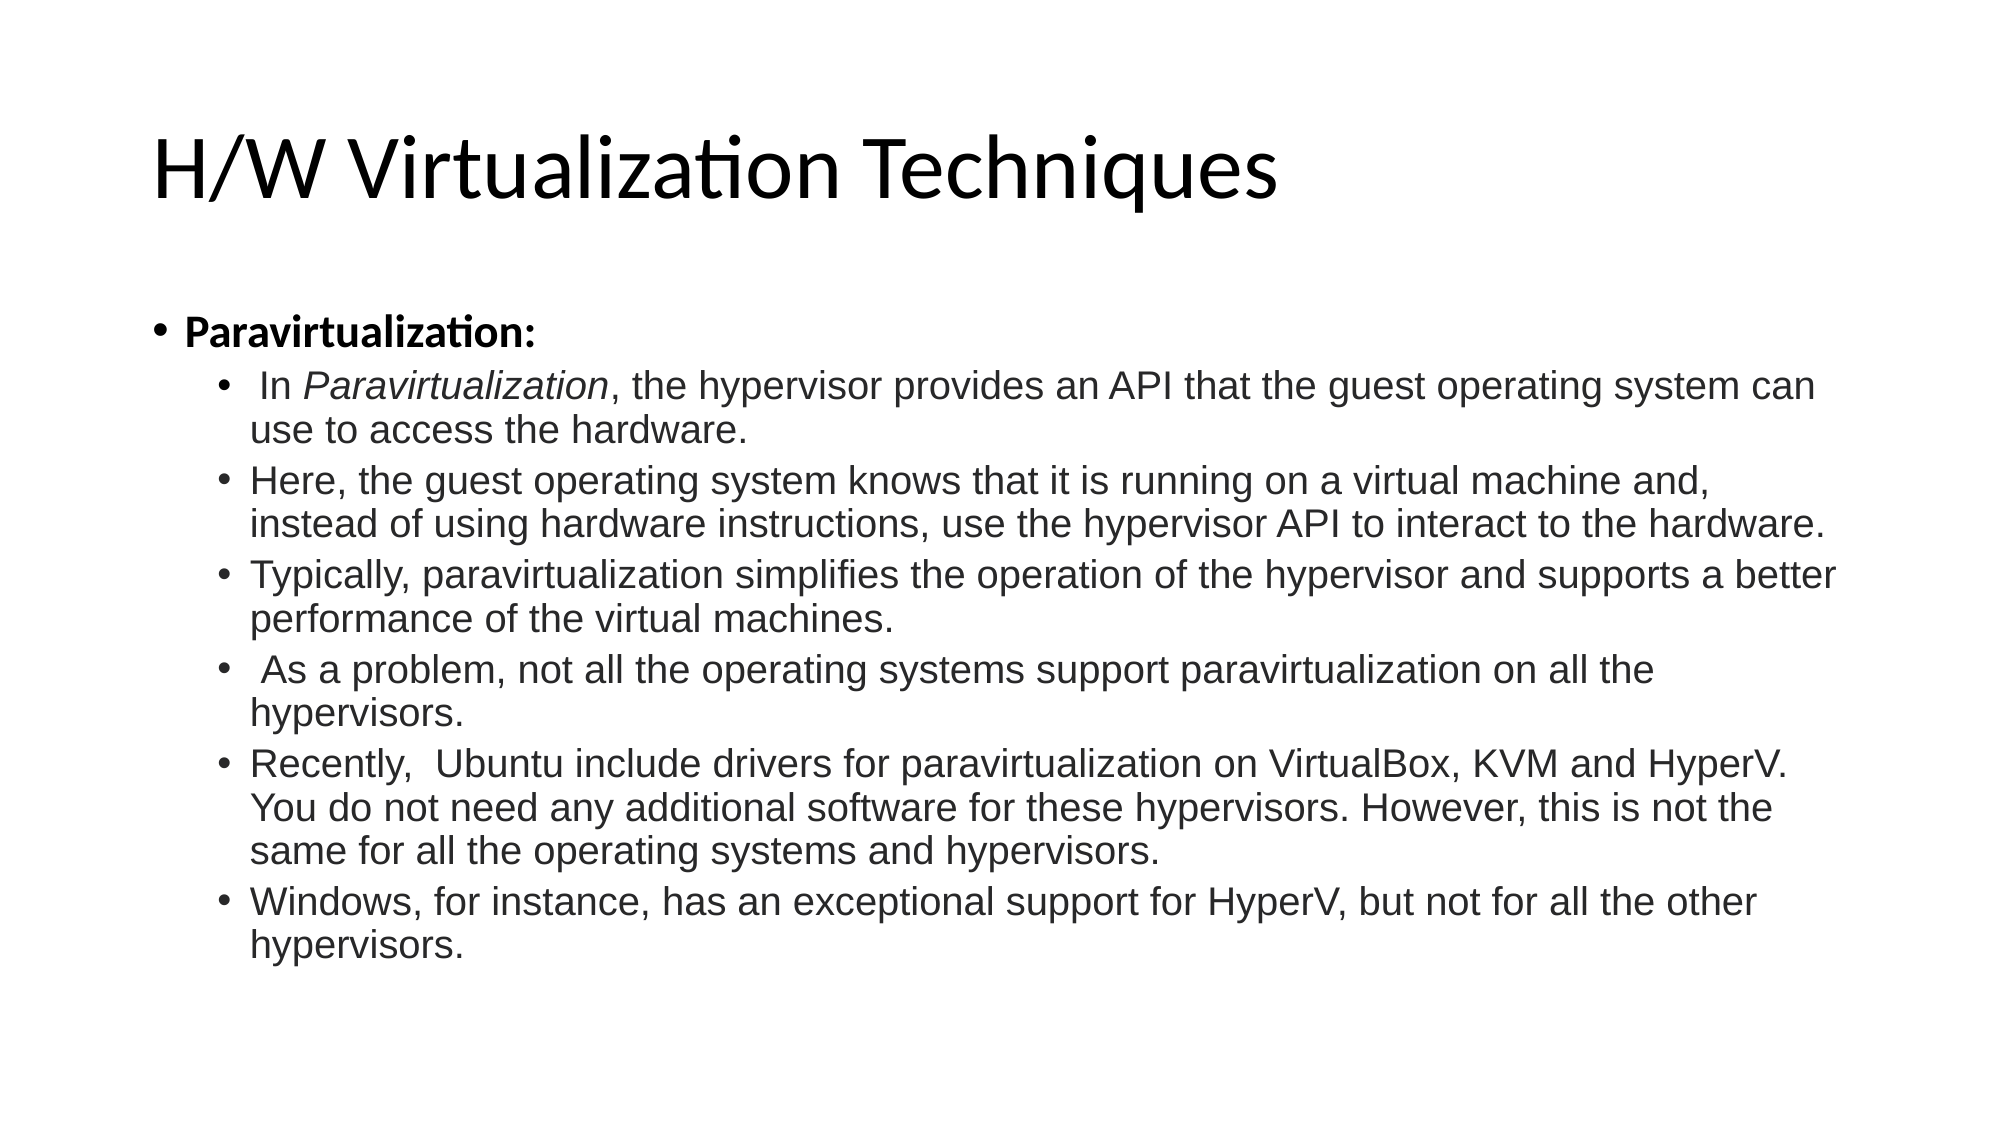

# H/W Virtualization Techniques
Paravirtualization:
 In Paravirtualization, the hypervisor provides an API that the guest operating system can use to access the hardware.
Here, the guest operating system knows that it is running on a virtual machine and, instead of using hardware instructions, use the hypervisor API to interact to the hardware.
Typically, paravirtualization simplifies the operation of the hypervisor and supports a better performance of the virtual machines.
 As a problem, not all the operating systems support paravirtualization on all the hypervisors.
Recently,  Ubuntu include drivers for paravirtualization on VirtualBox, KVM and HyperV. You do not need any additional software for these hypervisors. However, this is not the same for all the operating systems and hypervisors.
Windows, for instance, has an exceptional support for HyperV, but not for all the other hypervisors.